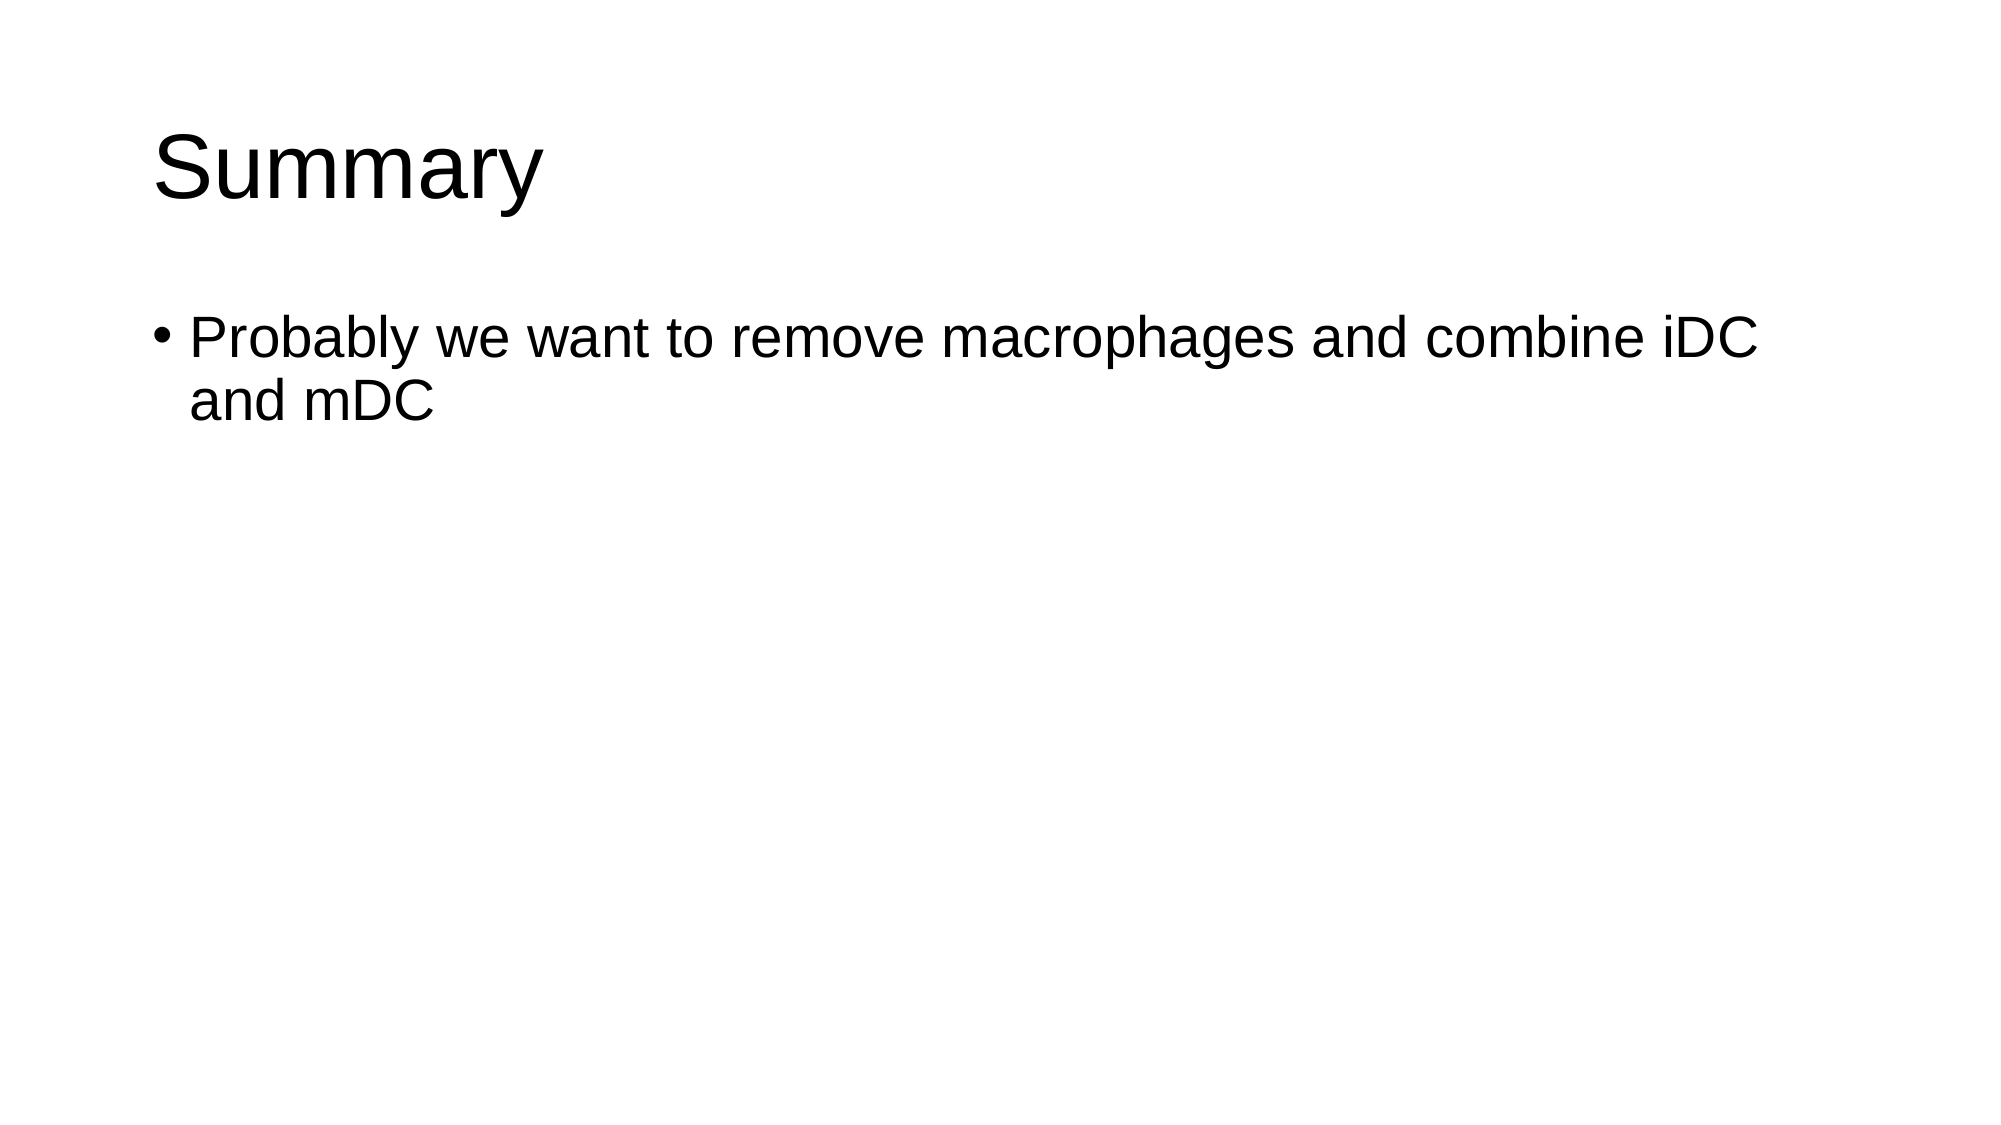

# Summary
Probably we want to remove macrophages and combine iDC and mDC